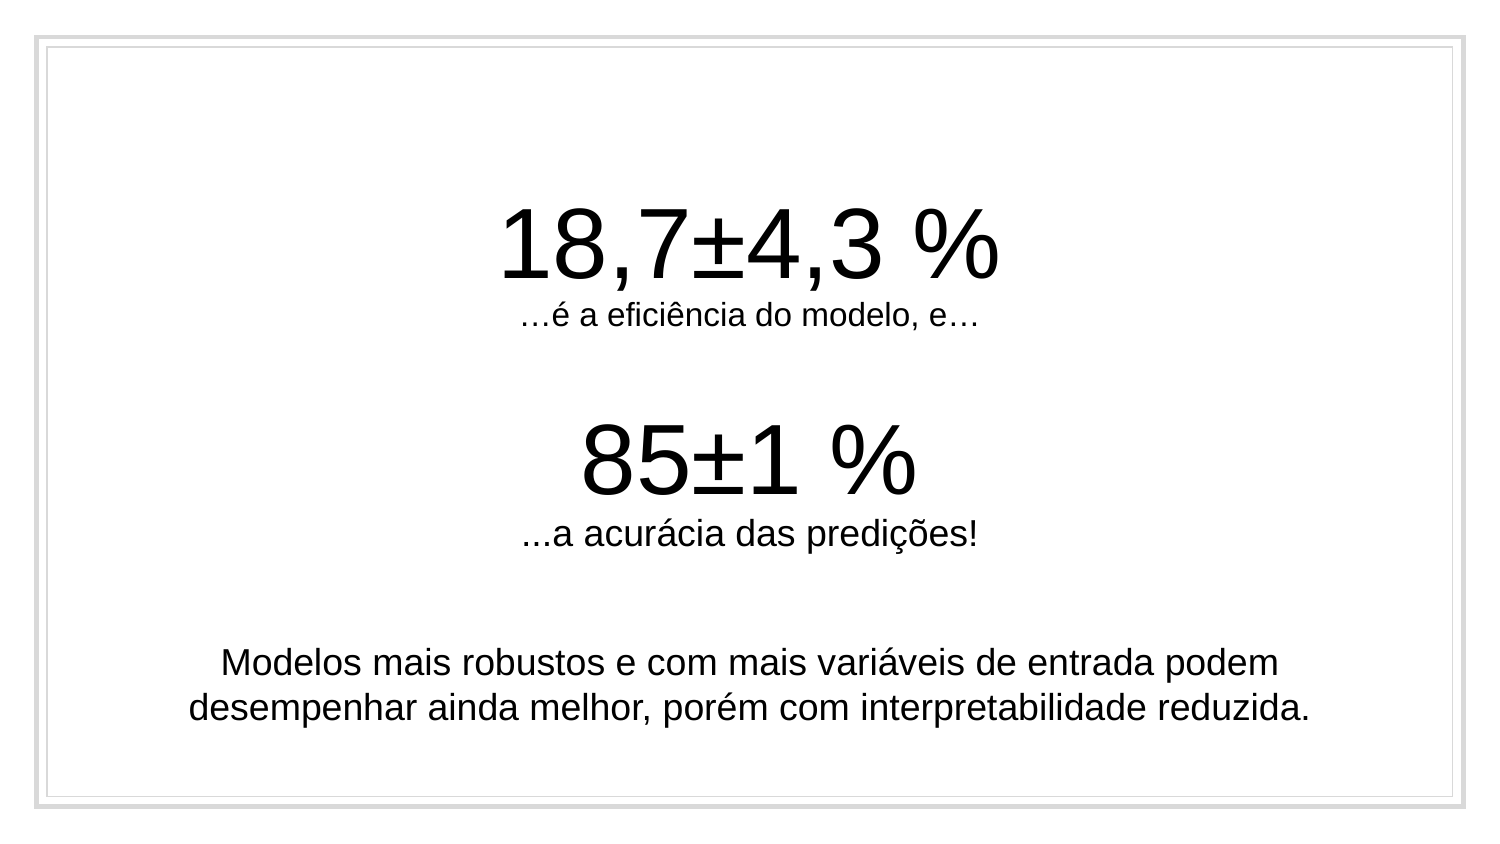

18,7±4,3 %
…é a eficiência do modelo, e…
85±1 %
...a acurácia das predições!
Modelos mais robustos e com mais variáveis de entrada podem desempenhar ainda melhor, porém com interpretabilidade reduzida.